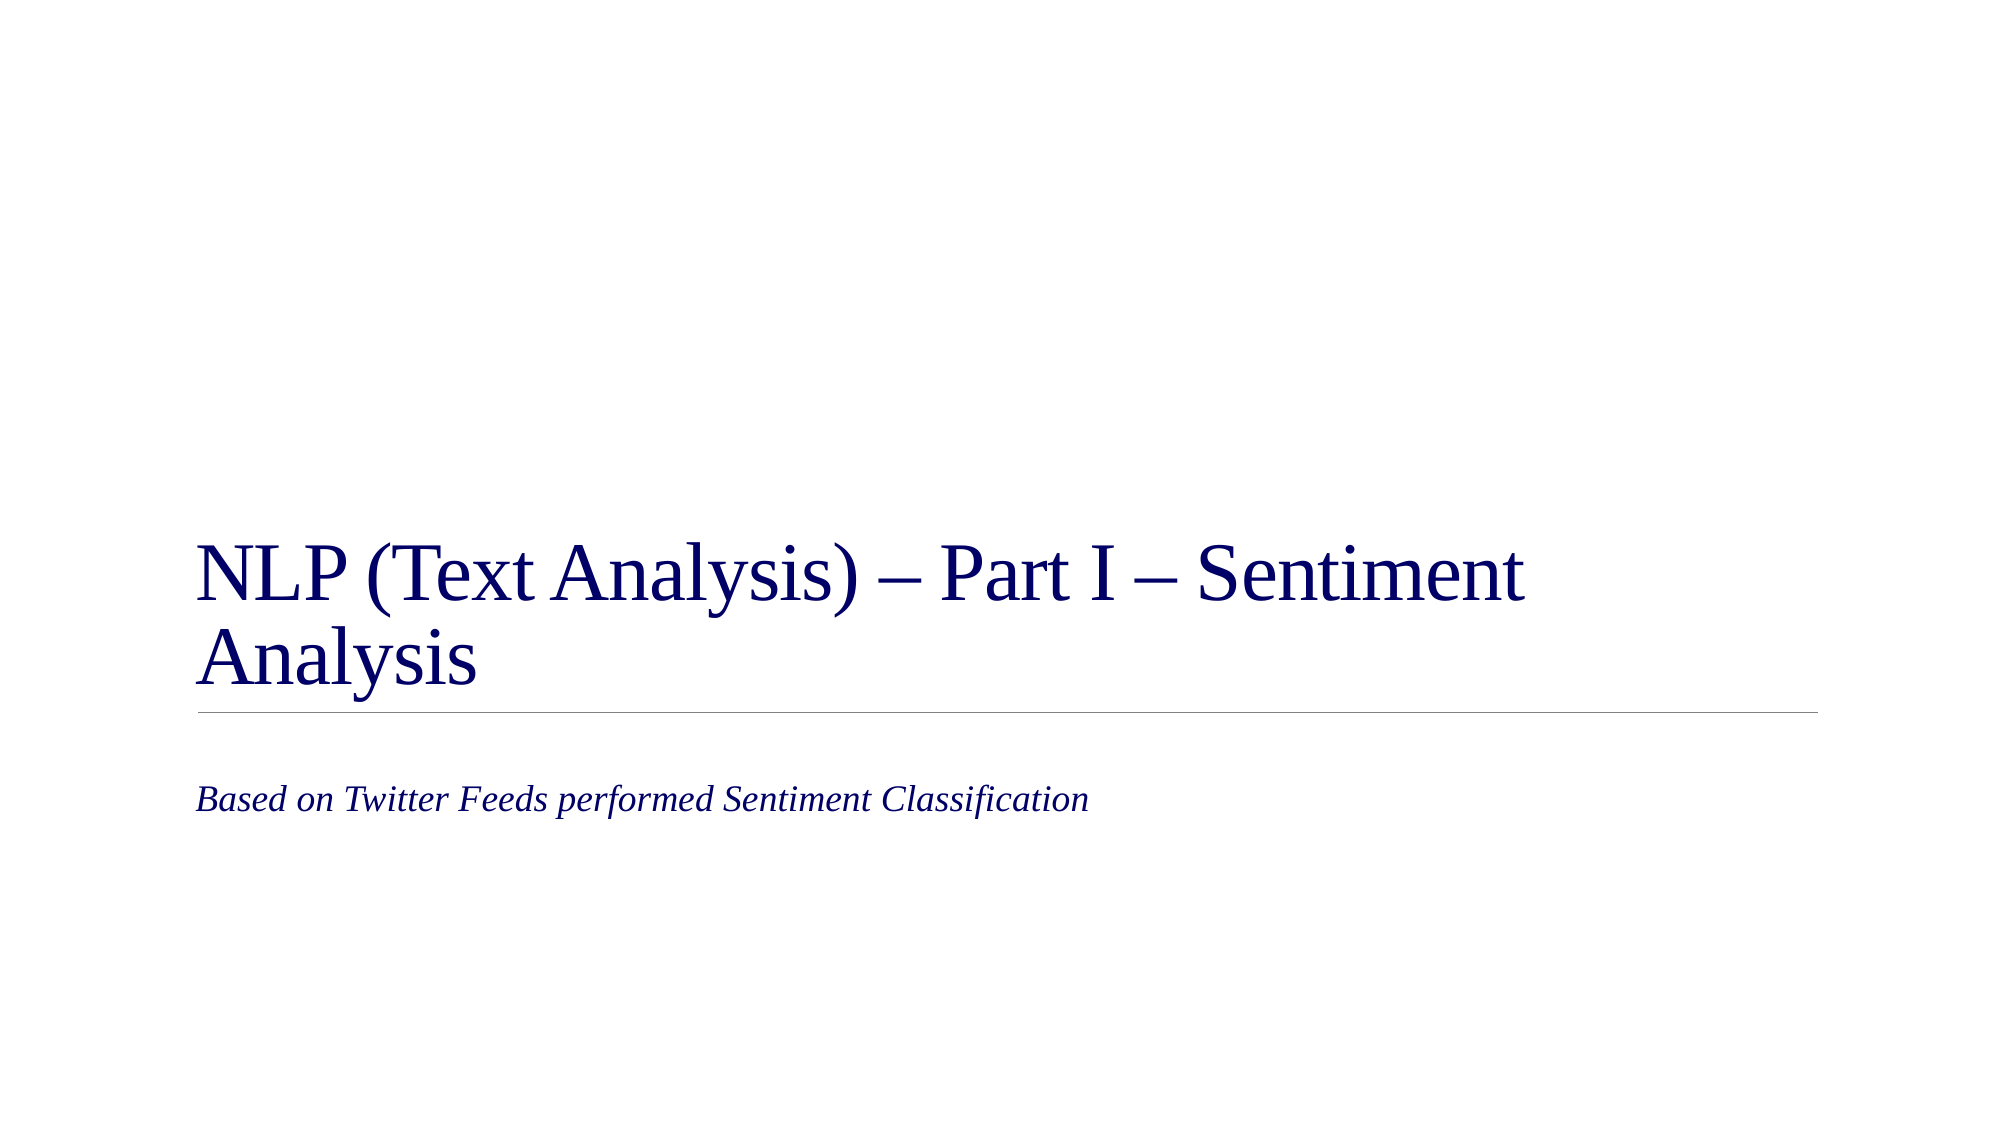

# NLP (Text Analysis) – Part I – Sentiment Analysis
Based on Twitter Feeds performed Sentiment Classification